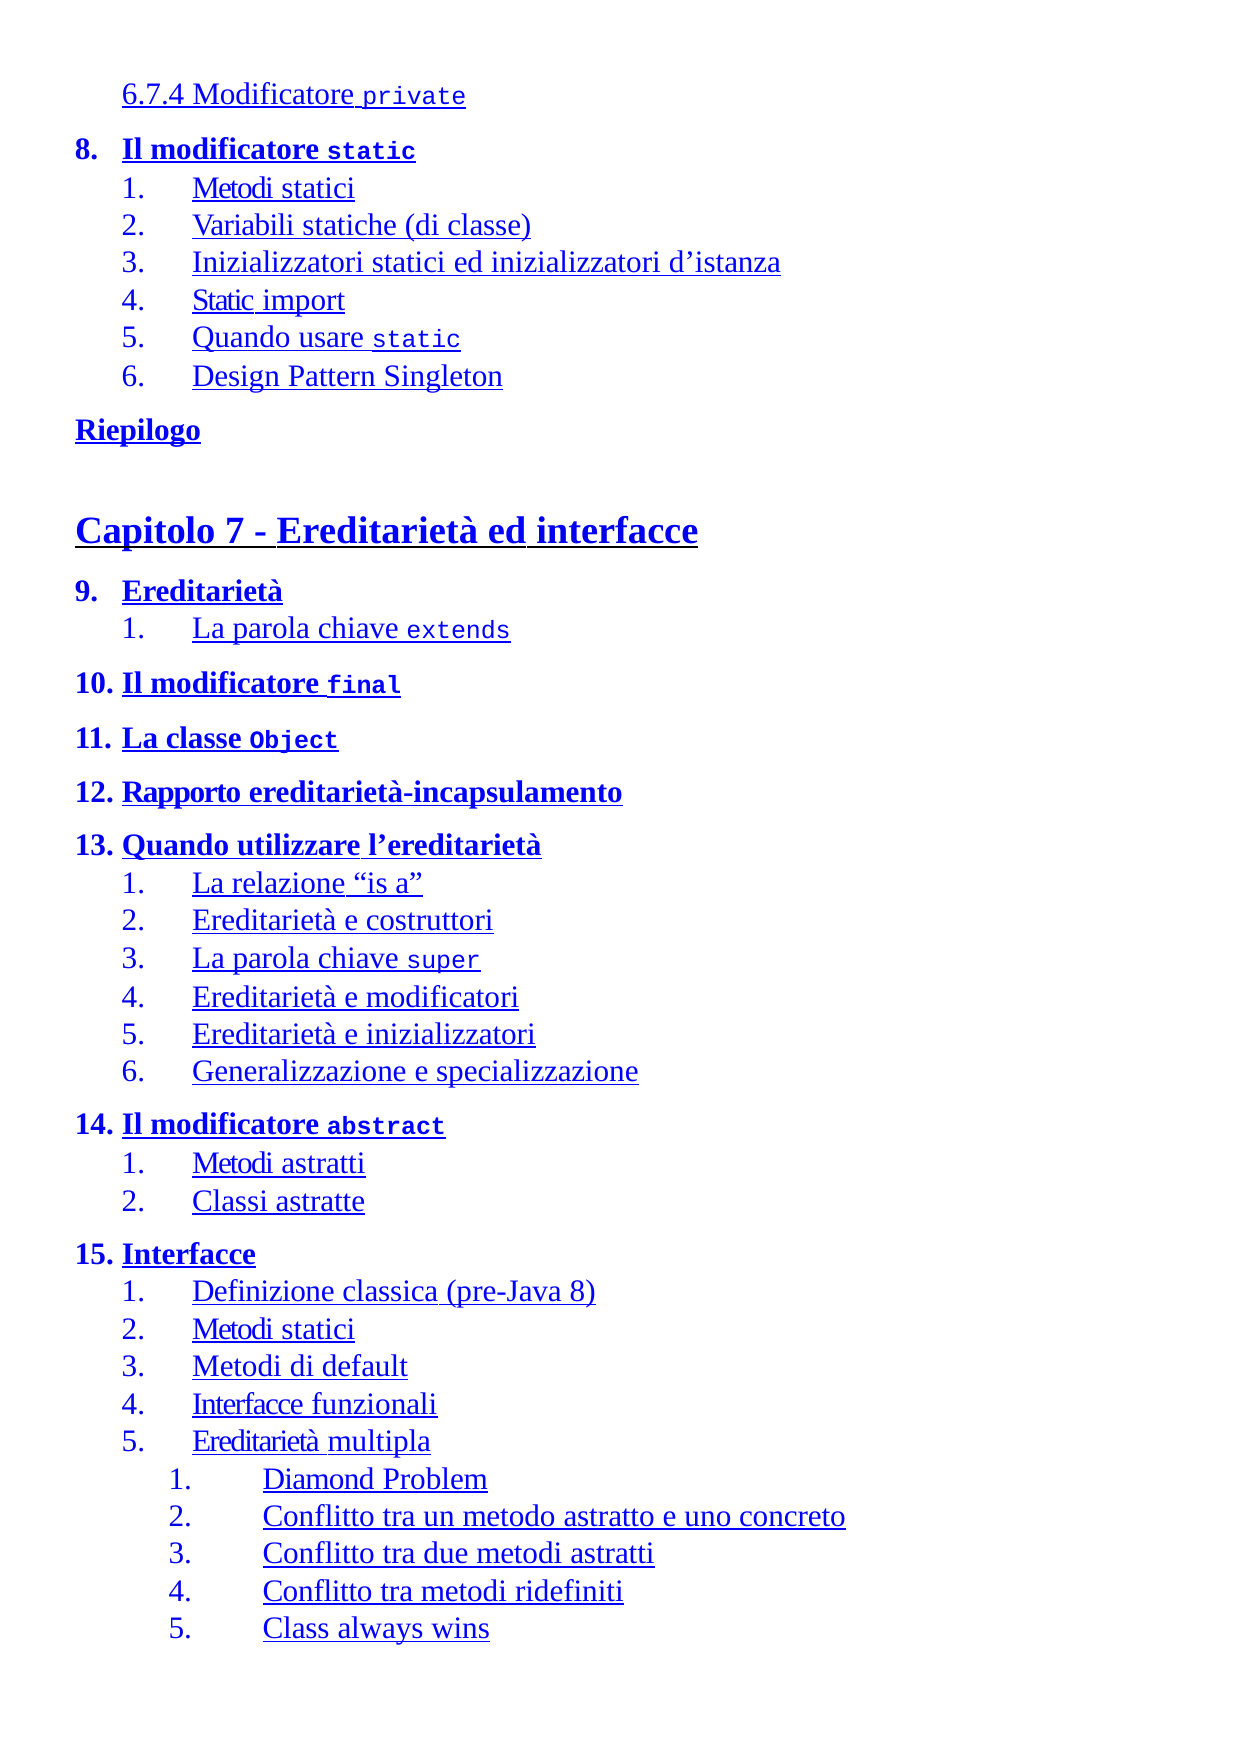

6.7.4 Modificatore private
Il modificatore static
Metodi statici
Variabili statiche (di classe)
Inizializzatori statici ed inizializzatori d’istanza
Static import
Quando usare static
Design Pattern Singleton
Riepilogo

Capitolo 7 - Ereditarietà ed interfacce
Ereditarietà
La parola chiave extends
Il modificatore final
La classe Object
Rapporto ereditarietà-incapsulamento
Quando utilizzare l’ereditarietà
La relazione “is a”
Ereditarietà e costruttori
La parola chiave super
Ereditarietà e modificatori
Ereditarietà e inizializzatori
Generalizzazione e specializzazione
Il modificatore abstract
Metodi astratti
Classi astratte
Interfacce
Definizione classica (pre-Java 8)
Metodi statici
Metodi di default
Interfacce funzionali
Ereditarietà multipla
Diamond Problem
Conflitto tra un metodo astratto e uno concreto
Conflitto tra due metodi astratti
Conflitto tra metodi ridefiniti
Class always wins